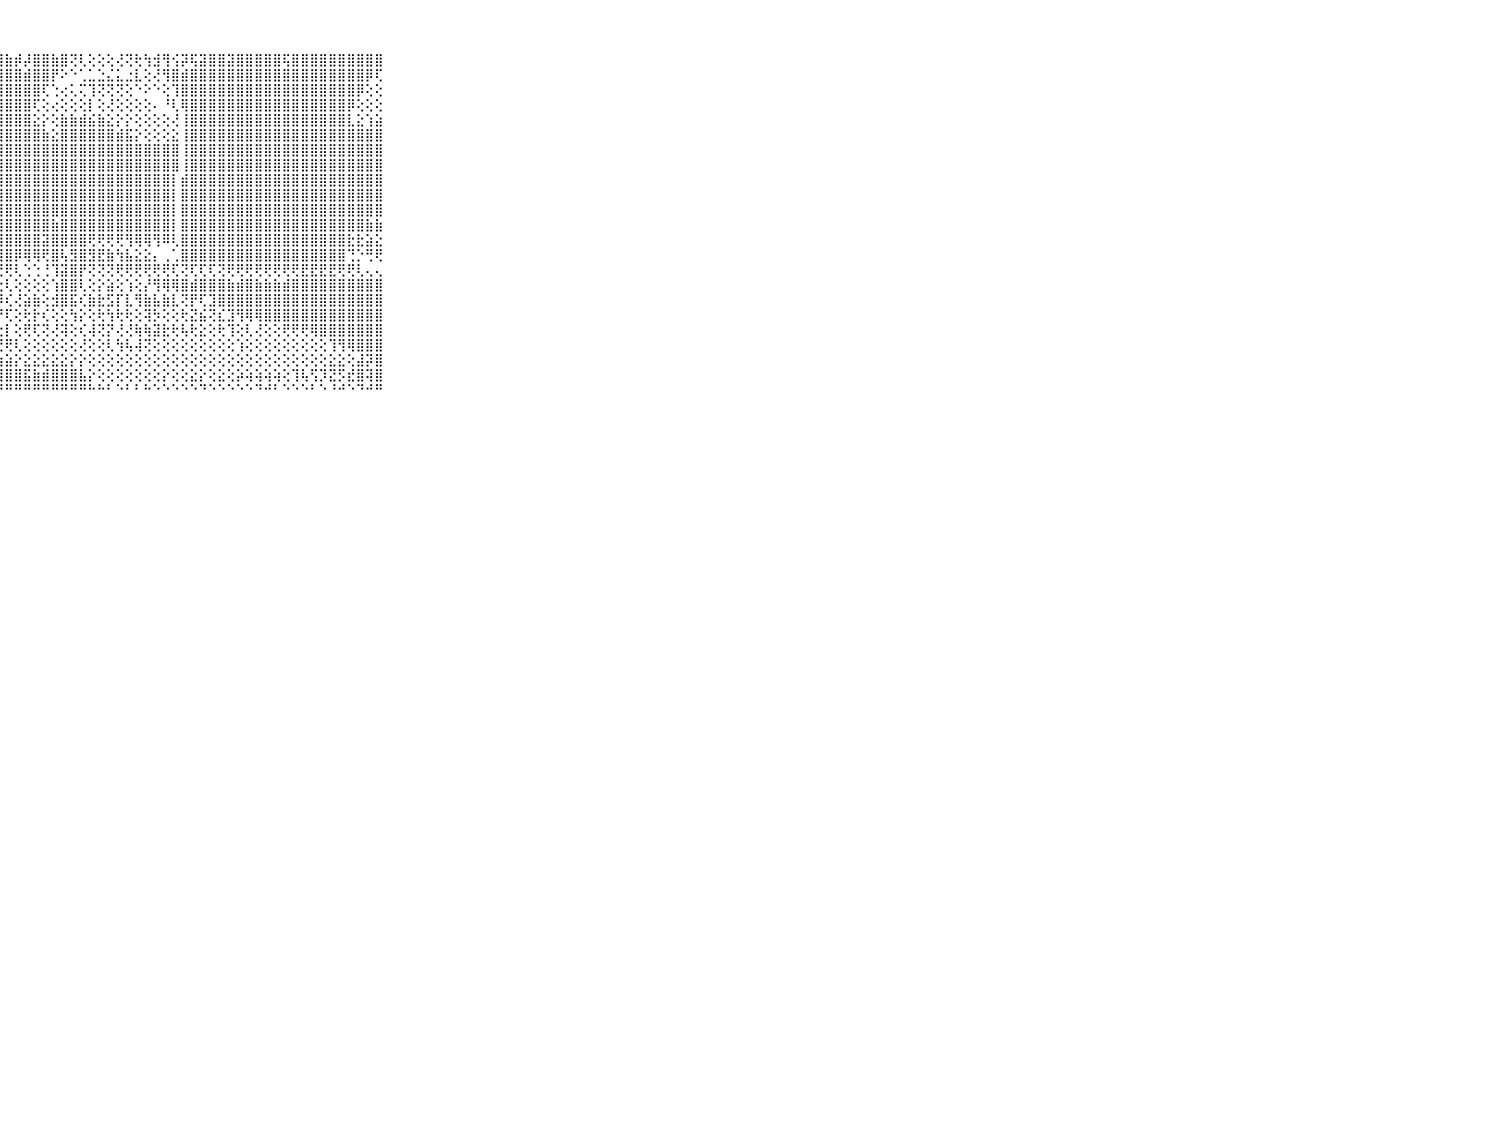

⠀⠀⠀⠀⠀⠀⠀⠀⠀⠀⠀⢕⢱⡱⣽⢎⢕⢗⣟⡇⢏⡧⣧⣿⣾⣿⣷⣻⣷⡾⡼⣿⣿⣷⣿⢝⢇⢕⢕⢕⢜⢝⢗⢳⣺⢻⢪⡽⢯⣽⣿⣿⣽⣿⣿⣿⣿⣿⢯⣿⣿⣿⣿⣿⣿⣿⣿⣿⣿⠀⠀⠀⠀⠀⠀⠀⠀⠀⠀⠀⠀
⠀⠀⠀⠀⠀⠀⠀⠀⠀⠀⠀⢱⣾⣿⣯⣼⣿⣿⣿⣷⣿⣿⣿⣿⣿⣿⣿⣿⣿⣿⣾⣿⣿⡟⠕⠑⢁⣁⣑⣌⣅⣐⣇⢕⢜⢻⣿⣾⣿⣿⣿⣿⣿⣿⣿⣿⣿⣿⣿⣿⣿⣿⣿⣿⣿⣿⣿⡿⢏⠀⠀⠀⠀⠀⠀⠀⠀⠀⠀⠀⠀
⠀⠀⠀⠀⠀⠀⠀⠀⠀⠀⠀⢸⣿⣿⣿⣿⣿⣿⣿⣿⣿⣿⣿⣿⣿⣿⣿⣿⣿⣿⣿⣿⢏⢑⢔⢅⢍⢹⢝⢝⢝⢕⠑⠕⠑⢕⢹⣿⣿⣿⣿⣿⣿⣿⣿⣿⣿⣿⣿⣿⣿⣿⣿⣿⣿⣿⡿⢕⢕⠀⠀⠀⠀⠀⠀⠀⠀⠀⠀⠀⠀
⠀⠀⠀⠀⠀⠀⠀⠀⠀⠀⠀⢸⣿⣿⣿⣿⣿⣿⣿⣿⣿⣿⣿⣿⣿⣿⣿⣿⣿⣿⣿⢏⢕⢔⢕⢕⢕⡇⢕⢜⢕⢕⢕⢕⠄⠘⢇⢿⣿⣿⣿⣿⣿⣿⣿⣿⣿⣿⣿⣿⣿⣿⣿⣿⣿⡿⢕⢕⢕⠀⠀⠀⠀⠀⠀⠀⠀⠀⠀⠀⠀
⠀⠀⠀⠀⠀⠀⠀⠀⠀⠀⠀⢸⣿⣿⣿⣿⣿⣿⣿⣿⣿⣿⣿⣿⣿⣿⣿⣿⣿⣿⣿⣕⡕⢕⣷⣷⣾⣮⣷⣕⡕⡕⢕⢕⢕⢕⢜⢸⣿⣿⣿⣿⣿⣿⣿⣿⣿⣿⣿⣿⣿⣿⣿⣿⣿⣇⣕⢱⣵⠀⠀⠀⠀⠀⠀⠀⠀⠀⠀⠀⠀
⠀⠀⠀⠀⠀⠀⠀⠀⠀⠀⠀⢸⣿⣿⣿⣿⣿⣿⣿⣿⣿⣿⣿⣿⣿⣿⣿⣿⣿⣿⣿⣿⣷⣕⣿⣿⣿⣿⣿⣿⣾⣯⡕⢕⢕⢕⣕⢸⣿⣿⣿⣿⣿⣿⣿⣿⣿⣿⣿⣿⣿⣿⣿⣿⣿⣿⣿⣿⣿⠀⠀⠀⠀⠀⠀⠀⠀⠀⠀⠀⠀
⠀⠀⠀⠀⠀⠀⠀⠀⠀⠀⠀⢸⣿⣿⣿⣿⣿⣿⣿⣿⣿⣿⣿⣿⣿⣿⣿⣿⣿⣿⣿⣿⣿⣿⣿⣿⣿⣿⣿⣿⣿⣿⣿⣿⣿⣿⣿⢸⣿⣿⣿⣿⣿⣿⣿⣿⣿⣿⣿⣿⣿⣿⣿⣿⣿⣿⣿⣿⣿⠀⠀⠀⠀⠀⠀⠀⠀⠀⠀⠀⠀
⠀⠀⠀⠀⠀⠀⠀⠀⠀⠀⠀⢸⣿⣿⣿⣿⣿⣿⣿⣿⣿⣿⣿⣿⣿⣿⣿⣿⣿⣿⣿⣿⣿⣿⣿⣿⣿⣿⣿⣿⣿⣿⣿⣿⣿⣿⣿⢸⣿⣿⣿⣿⣿⣿⣿⣿⣿⣿⣿⣿⣿⣿⣿⣿⣿⣿⣿⣿⣿⠀⠀⠀⠀⠀⠀⠀⠀⠀⠀⠀⠀
⠀⠀⠀⠀⠀⠀⠀⠀⠀⠀⠀⢸⣿⣿⣿⣿⣿⣿⣿⣿⣿⣿⣿⣿⣿⣿⣿⣿⣿⣿⣿⣿⣿⣿⣿⣿⣿⣿⣿⣿⣿⣿⣿⣿⣿⣿⡇⣾⣿⣿⣿⣿⣿⣿⣿⣿⣿⣿⣿⣿⣿⣿⣿⣿⣿⣿⣿⣿⣿⠀⠀⠀⠀⠀⠀⠀⠀⠀⠀⠀⠀
⠀⠀⠀⠀⠀⠀⠀⠀⠀⠀⠀⢸⣿⣿⣿⣿⣿⣿⣿⣿⣿⣿⣿⣿⣿⣿⣿⣿⣿⣿⣿⣿⣿⣿⣿⣿⣿⣿⣿⣿⣿⣿⣿⣿⣿⣿⡇⣿⣿⣿⣿⣿⣿⣿⣿⣿⣿⣿⣿⣿⣿⣿⣿⣿⣿⣿⣿⣿⣿⠀⠀⠀⠀⠀⠀⠀⠀⠀⠀⠀⠀
⠀⠀⠀⠀⠀⠀⠀⠀⠀⠀⠀⢸⣿⣿⣿⣿⣿⣿⣿⣿⣿⣿⣿⣿⣿⣿⣿⣿⣿⣿⣿⣿⣿⣿⣿⣿⣿⣿⣿⣿⣿⣿⣿⣿⣿⣿⡇⣿⣿⣿⣿⣿⣿⣿⣿⣿⣿⣿⣿⣿⣿⣿⣿⣿⣿⣿⣿⣿⣿⠀⠀⠀⠀⠀⠀⠀⠀⠀⠀⠀⠀
⠀⠀⠀⠀⠀⠀⠀⠀⠀⠀⠀⢸⣿⣿⣿⣿⣿⣿⣿⣿⣿⣿⣿⣿⣿⣿⣿⣿⣿⣿⣿⣿⣿⣷⣿⣿⣿⣿⣿⣿⣿⣿⣿⣿⣿⣿⡇⣿⣿⣿⣿⣿⣿⣿⣿⣿⣿⣿⣿⣿⣿⣿⣿⣿⣿⣿⣿⣷⣷⠀⠀⠀⠀⠀⠀⠀⠀⠀⠀⠀⠀
⠀⠀⠀⠀⠀⠀⠀⠀⠀⠀⠀⢸⢿⣿⣿⣿⣿⣿⣿⣿⣿⣿⣿⣿⣿⣿⣿⣿⣿⣿⣿⣿⣽⣿⣿⣿⣿⢟⢟⢟⢟⢻⢿⢿⢻⠿⢇⣿⣿⣿⣿⣿⣿⣿⣿⣿⣿⣿⣿⣿⣿⣿⣿⣿⣿⣗⣗⣵⣕⠀⠀⠀⠀⠀⠀⠀⠀⠀⠀⠀⠀
⠀⠀⠀⠀⠀⠀⠀⠀⠀⠀⠀⢀⣅⣸⣿⣿⣿⣿⣿⣿⣿⣿⣟⣿⣿⣿⣿⣿⣿⡿⢿⢿⢟⣿⢧⣻⣿⣻⣟⣷⢳⣧⣕⣕⡄⢀⢁⣿⣿⣿⣿⣿⣿⣿⣿⣿⣿⣿⣿⣿⣿⣿⣿⣿⣿⢙⡑⢛⢟⠀⠀⠀⠀⠀⠀⠀⠀⠀⠀⠀⠀
⠀⠀⠀⠀⠀⠀⠀⠀⠀⠀⠀⢈⢍⢍⢅⢍⢝⢍⢍⢌⢝⢏⢝⢝⢝⢝⢝⢙⢟⢇⢑⢑⢘⢹⣽⣿⡟⢝⢝⢝⢟⢟⢟⢟⢟⢟⢏⢝⢏⢏⢏⢝⢟⢟⢟⢟⢟⢟⢟⢟⣟⣟⣟⣟⢟⢟⢇⢄⢄⠀⠀⠀⠀⠀⠀⠀⠀⠀⠀⠀⠀
⠀⠀⠀⠀⠀⠀⠀⠀⠀⠀⠀⢕⢕⢕⣕⢗⢕⢕⢕⢗⢕⣕⢕⢕⢱⢵⢕⢗⢇⢕⢕⢕⢕⢱⣿⣿⢇⢕⡕⣵⢕⢱⢕⡜⢻⢿⢿⣿⣾⣿⣿⣿⣷⣾⣿⣷⣷⣷⣾⣿⣿⣿⣿⣿⣿⣿⣿⣿⣿⠀⠀⠀⠀⠀⠀⠀⠀⠀⠀⠀⠀
⠀⠀⠀⠀⠀⠀⠀⠀⠀⠀⠀⢱⣧⣽⣽⣿⣿⣯⣵⣾⢧⣵⡵⣼⢕⢕⡟⡿⢎⢜⣵⣷⢕⣺⣿⣯⢎⣷⣗⣫⡏⣇⢻⣷⣧⣷⣇⢝⡟⢏⣹⣿⣿⣿⣿⣿⣿⣿⣿⣿⣿⣿⣿⣿⣿⣿⣿⣿⣿⠀⠀⠀⠀⠀⠀⠀⠀⠀⠀⠀⠀
⠀⠀⠀⠀⠀⠀⠀⠀⠀⠀⠀⢜⣻⢿⣿⣿⣿⣿⣿⣷⣿⣿⣿⣿⣾⢻⣟⡜⢏⢕⢗⡗⢎⢕⢕⢳⡕⢕⢗⢳⢗⢗⢕⢽⡳⢕⢕⢗⣝⣮⢝⣎⣹⢻⢿⢿⣿⣿⣿⣿⣿⣿⣿⣿⣿⣿⣿⣿⣿⠀⠀⠀⠀⠀⠀⠀⠀⠀⠀⠀⠀
⠀⠀⠀⠀⠀⠀⠀⠀⠀⠀⠀⢕⢕⢗⢟⣹⣿⣿⣿⣿⣿⣿⣿⣿⣿⣿⣿⣕⡇⢕⢟⢏⢝⢜⢽⢕⢎⢼⢝⡝⢜⢜⢷⢷⣽⣗⢗⢧⢗⣕⢕⢗⢹⢕⢇⢜⢕⢕⢟⢟⢟⢿⣿⣿⣿⣿⣿⣿⣿⠀⠀⠀⠀⠀⠀⠀⠀⠀⠀⠀⠀
⠀⠀⠀⠀⠀⠀⠀⠀⠀⠀⠀⠑⢺⢿⢿⣕⡧⢏⢗⢟⢽⢿⣿⣿⣿⣿⣟⣟⢟⢇⢕⢕⢕⢕⢕⢕⢜⢕⢕⢇⢳⢧⢼⢝⢕⢕⢕⢕⢕⢕⢕⢕⢕⢱⢕⢕⢕⢕⢕⢕⢕⢕⢕⢹⢻⢿⣿⣿⣿⠀⠀⠀⠀⠀⠀⠀⠀⠀⠀⠀⠀
⠀⠀⠀⠀⠀⠀⠀⠀⠀⠀⠀⢀⢕⢕⢕⢕⢕⢕⢕⢕⢕⢕⢝⢻⣿⣿⣿⣵⣵⡕⣕⣕⣕⣕⣕⡕⡕⢕⢕⢕⢕⢕⢕⢕⢕⢕⢕⢕⢕⢕⢕⢕⢕⢕⢕⢕⢕⢕⢕⢕⢕⢕⢕⣕⣕⢕⣼⡽⣿⠀⠀⠀⠀⠀⠀⠀⠀⠀⠀⠀⠀
⠀⠀⠀⠀⠀⠀⠀⠀⠀⠀⠀⠀⢕⢕⢕⢕⢕⢕⢕⢕⢕⢕⢕⢕⢝⢻⣿⣿⣿⣿⣯⣷⣾⣿⣿⣿⣧⡕⢕⢕⢕⢕⢕⢕⢕⡕⢕⢕⣕⡕⢕⣕⢕⡵⢵⢵⢵⢵⢕⢹⢧⢫⡹⣝⡫⣞⣿⢽⣿⠀⠀⠀⠀⠀⠀⠀⠀⠀⠀⠀⠀
⠀⠀⠀⠀⠀⠀⠀⠀⠀⠀⠀⠀⠑⠑⠑⠑⠑⠑⠑⠑⠑⠑⠑⠑⠑⠑⠙⠛⠛⠛⠛⠛⠛⠛⠛⠛⠛⠓⠓⠃⠑⠃⠃⠓⠑⠑⠑⠑⠑⠙⠑⠑⠑⠑⠑⠙⠚⠃⠑⠑⠑⠃⠑⠘⠚⠑⠙⠚⠛⠀⠀⠀⠀⠀⠀⠀⠀⠀⠀⠀⠀